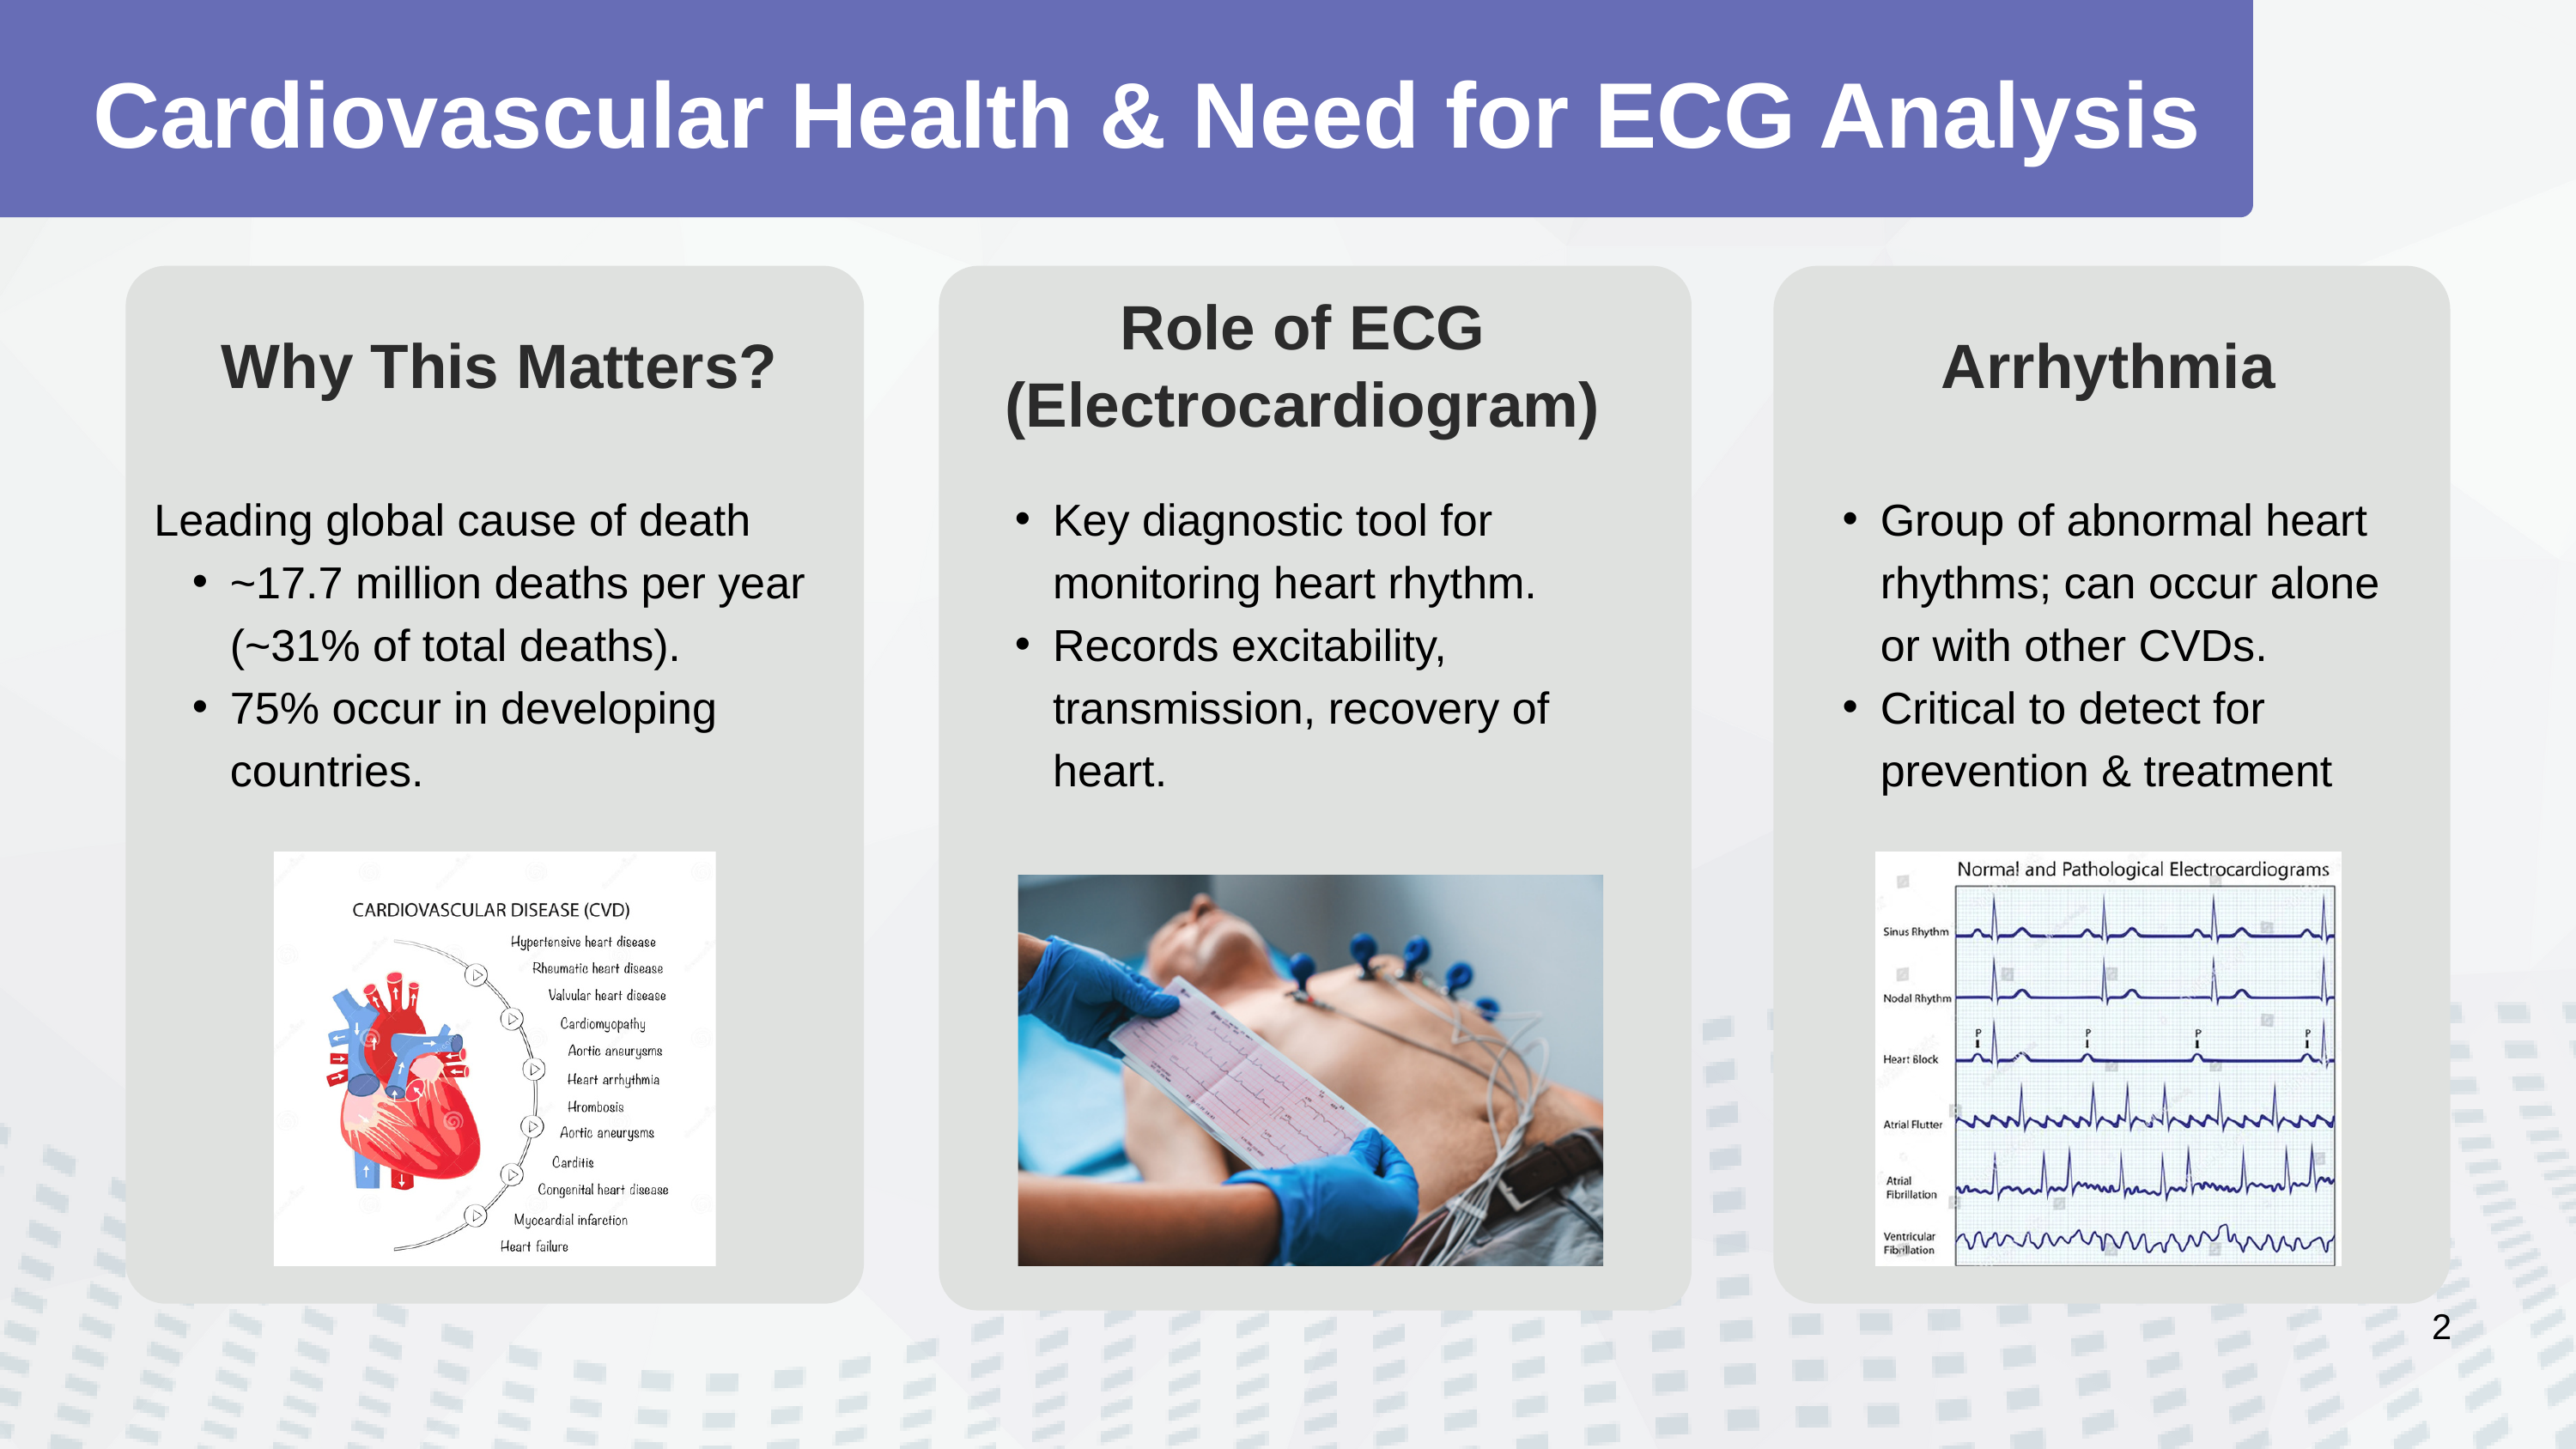

Cardiovascular Health & Need for ECG Analysis

Role of ECG (Electrocardiogram)
Why This Matters?
Arrhythmia
Leading global cause of death
~17.7 million deaths per year (~31% of total deaths).
75% occur in developing countries.

Key diagnostic tool for monitoring heart rhythm.
Records excitability, transmission, recovery of heart.

Group of abnormal heart rhythms; can occur alone or with other CVDs.
Critical to detect for prevention & treatment

2